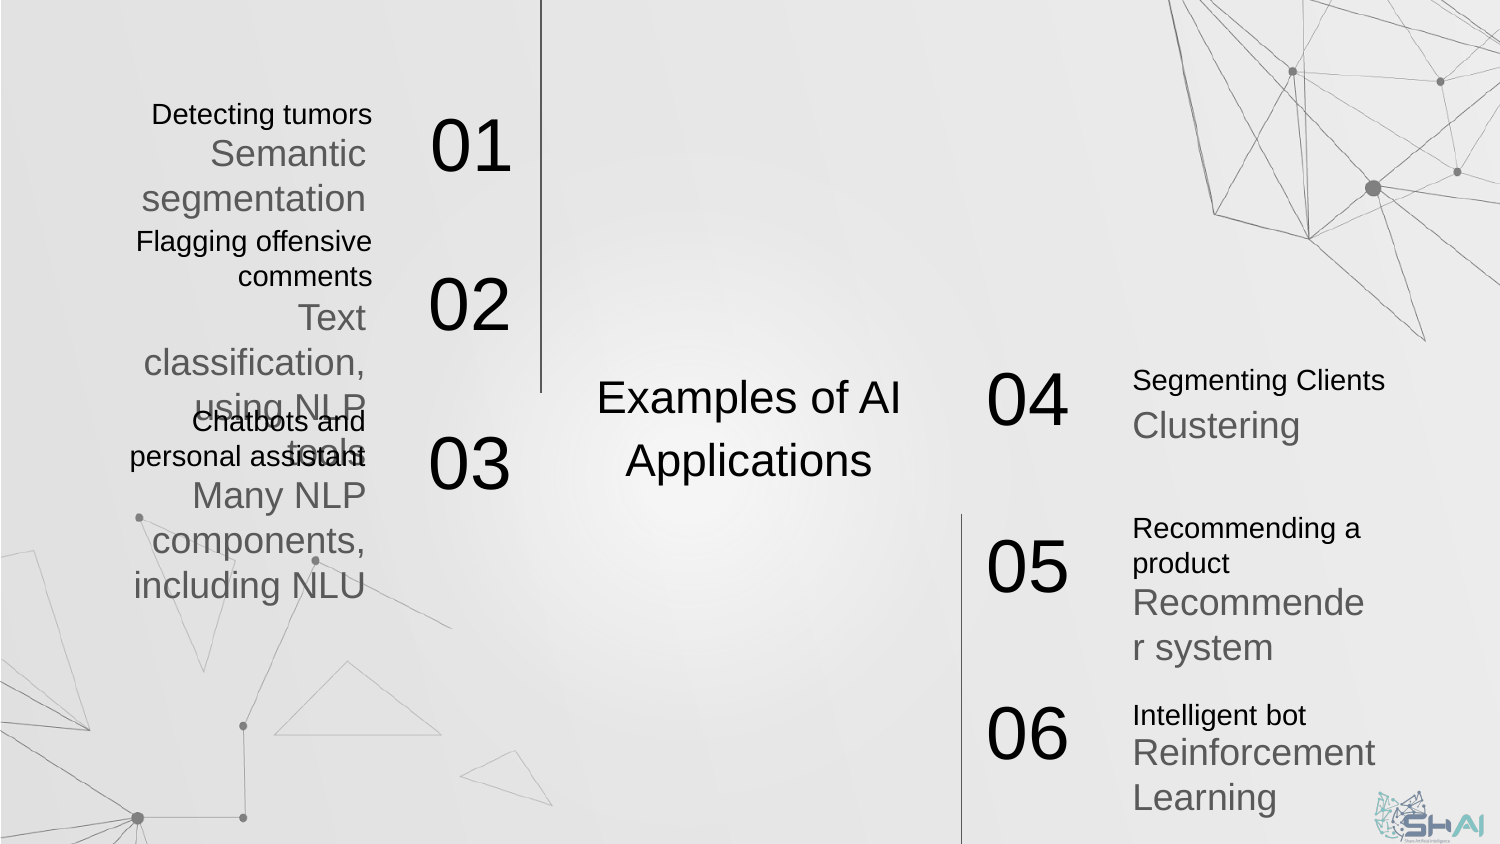

Detecting tumors
01
Semantic segmentation
Flagging offensive comments
02
Text classification, using NLP tools
Segmenting Clients
# Examples of AI Applications

04
Clustering
Chatbots and personal assistant
03
Many NLP components, including NLU
Recommending a product
05
Recommender system
Intelligent bot
06
Reinforcement Learning